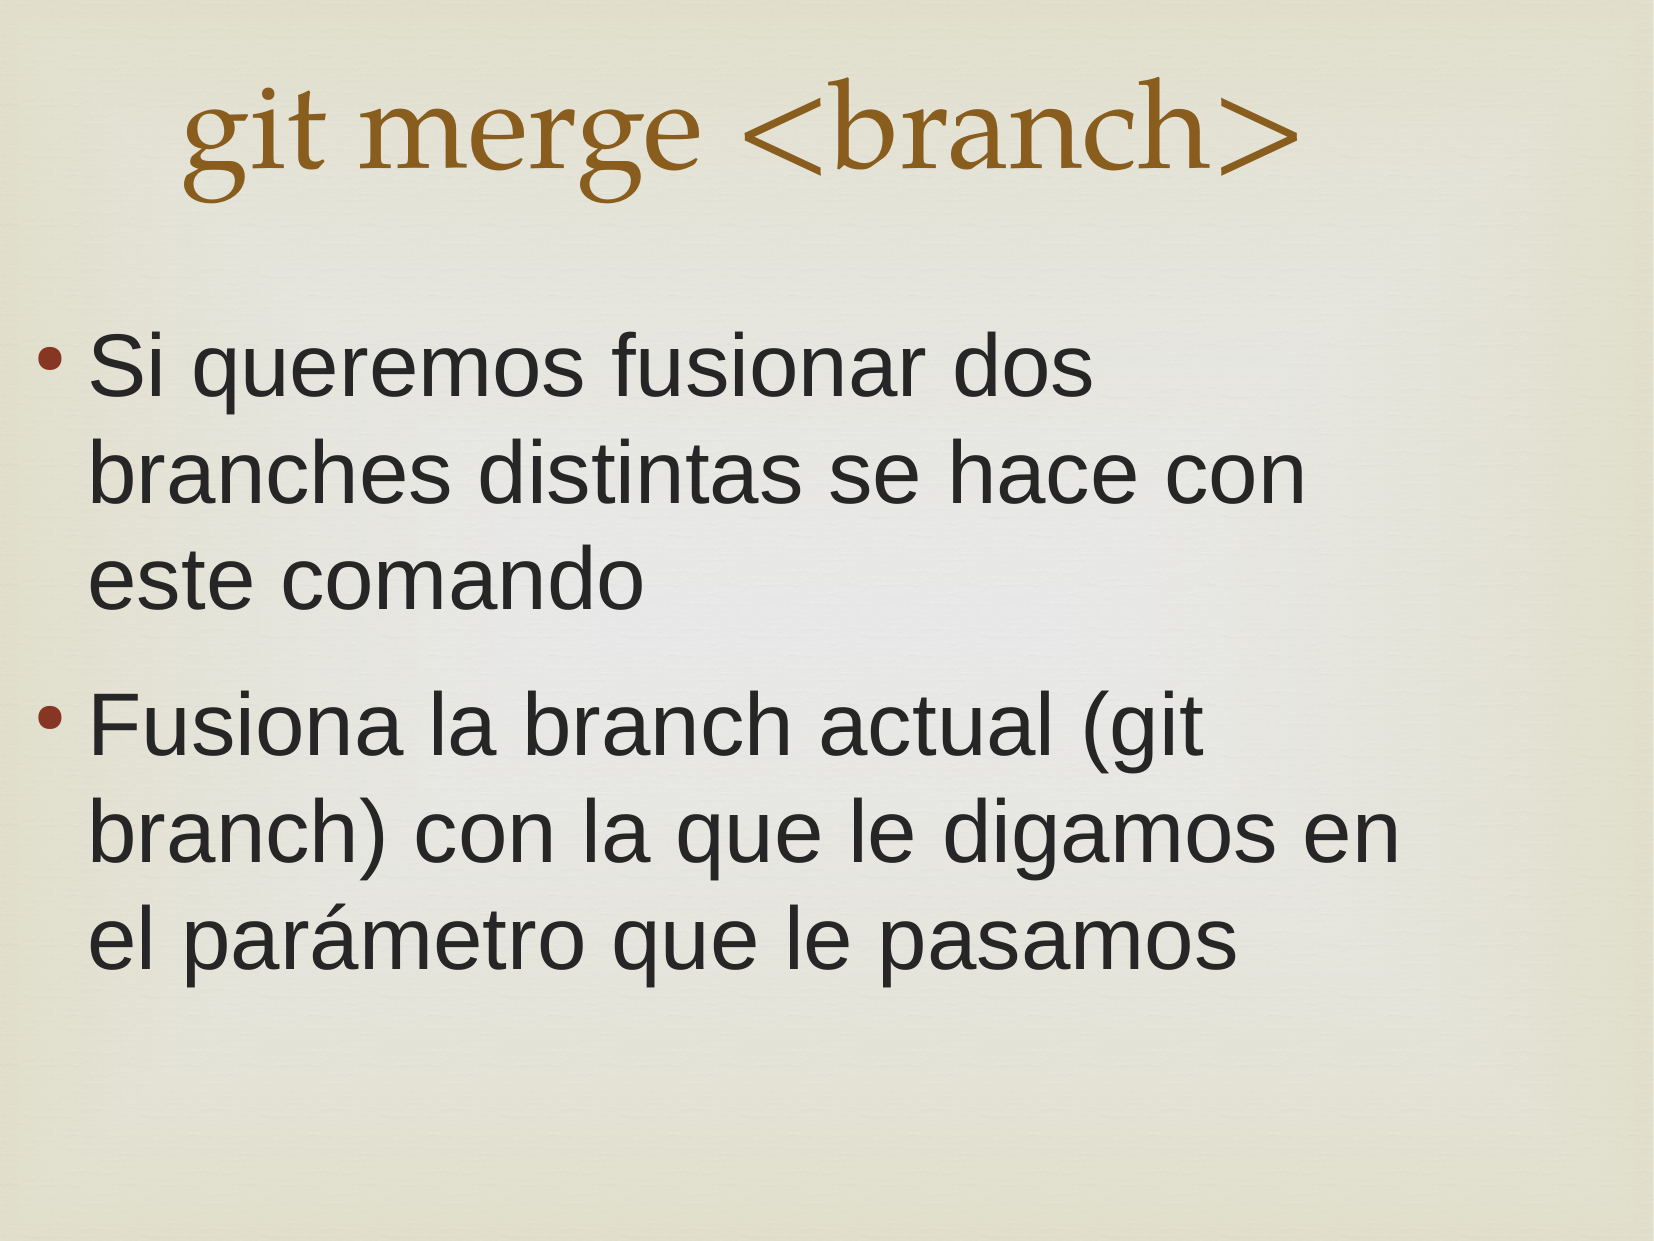

git merge <branch>
Si queremos fusionar dos branches distintas se hace con este comando
Fusiona la branch actual (git branch) con la que le digamos en el parámetro que le pasamos